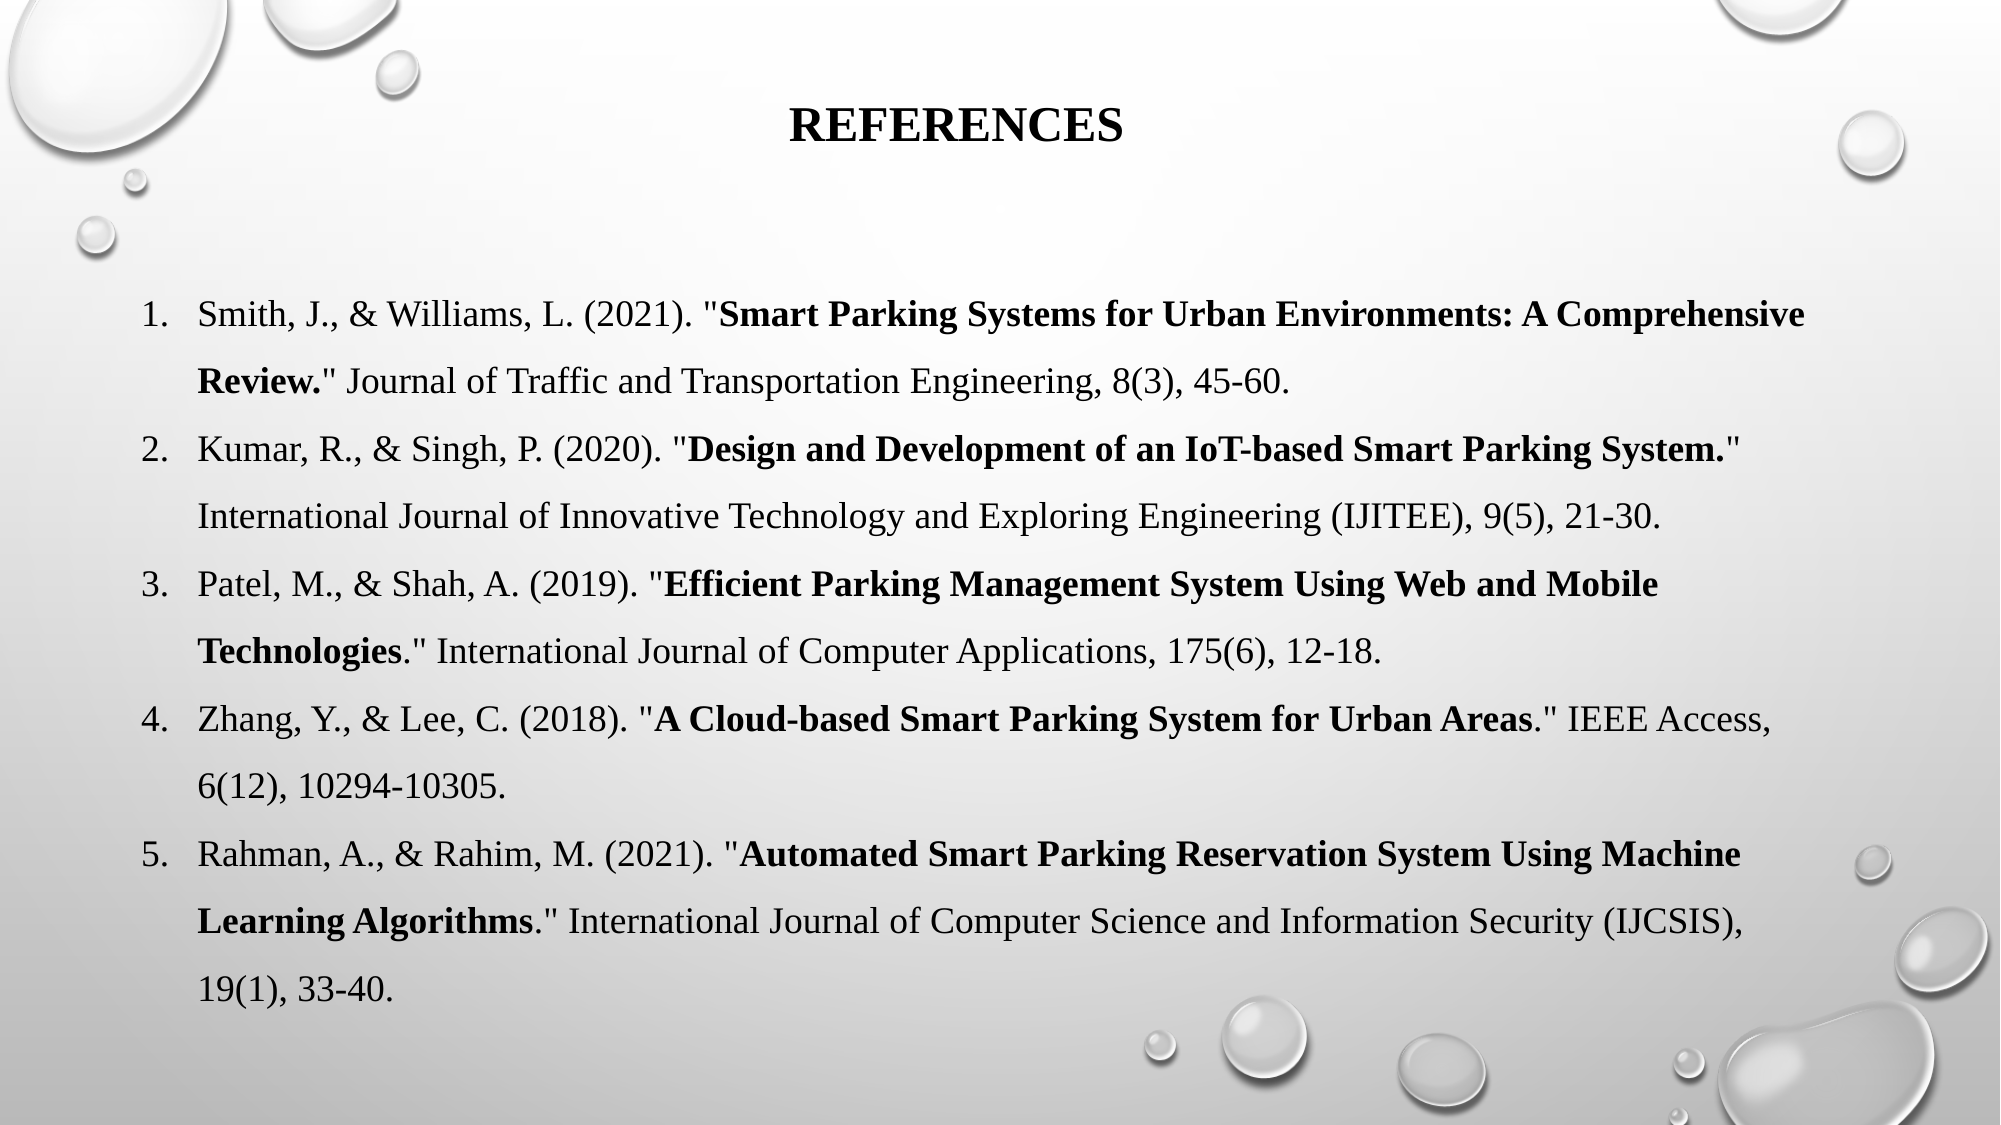

REFERENCES
Smith, J., & Williams, L. (2021). "Smart Parking Systems for Urban Environments: A Comprehensive Review." Journal of Traffic and Transportation Engineering, 8(3), 45-60.
Kumar, R., & Singh, P. (2020). "Design and Development of an IoT-based Smart Parking System." International Journal of Innovative Technology and Exploring Engineering (IJITEE), 9(5), 21-30.
Patel, M., & Shah, A. (2019). "Efficient Parking Management System Using Web and Mobile Technologies." International Journal of Computer Applications, 175(6), 12-18.
Zhang, Y., & Lee, C. (2018). "A Cloud-based Smart Parking System for Urban Areas." IEEE Access, 6(12), 10294-10305.
Rahman, A., & Rahim, M. (2021). "Automated Smart Parking Reservation System Using Machine Learning Algorithms." International Journal of Computer Science and Information Security (IJCSIS), 19(1), 33-40.